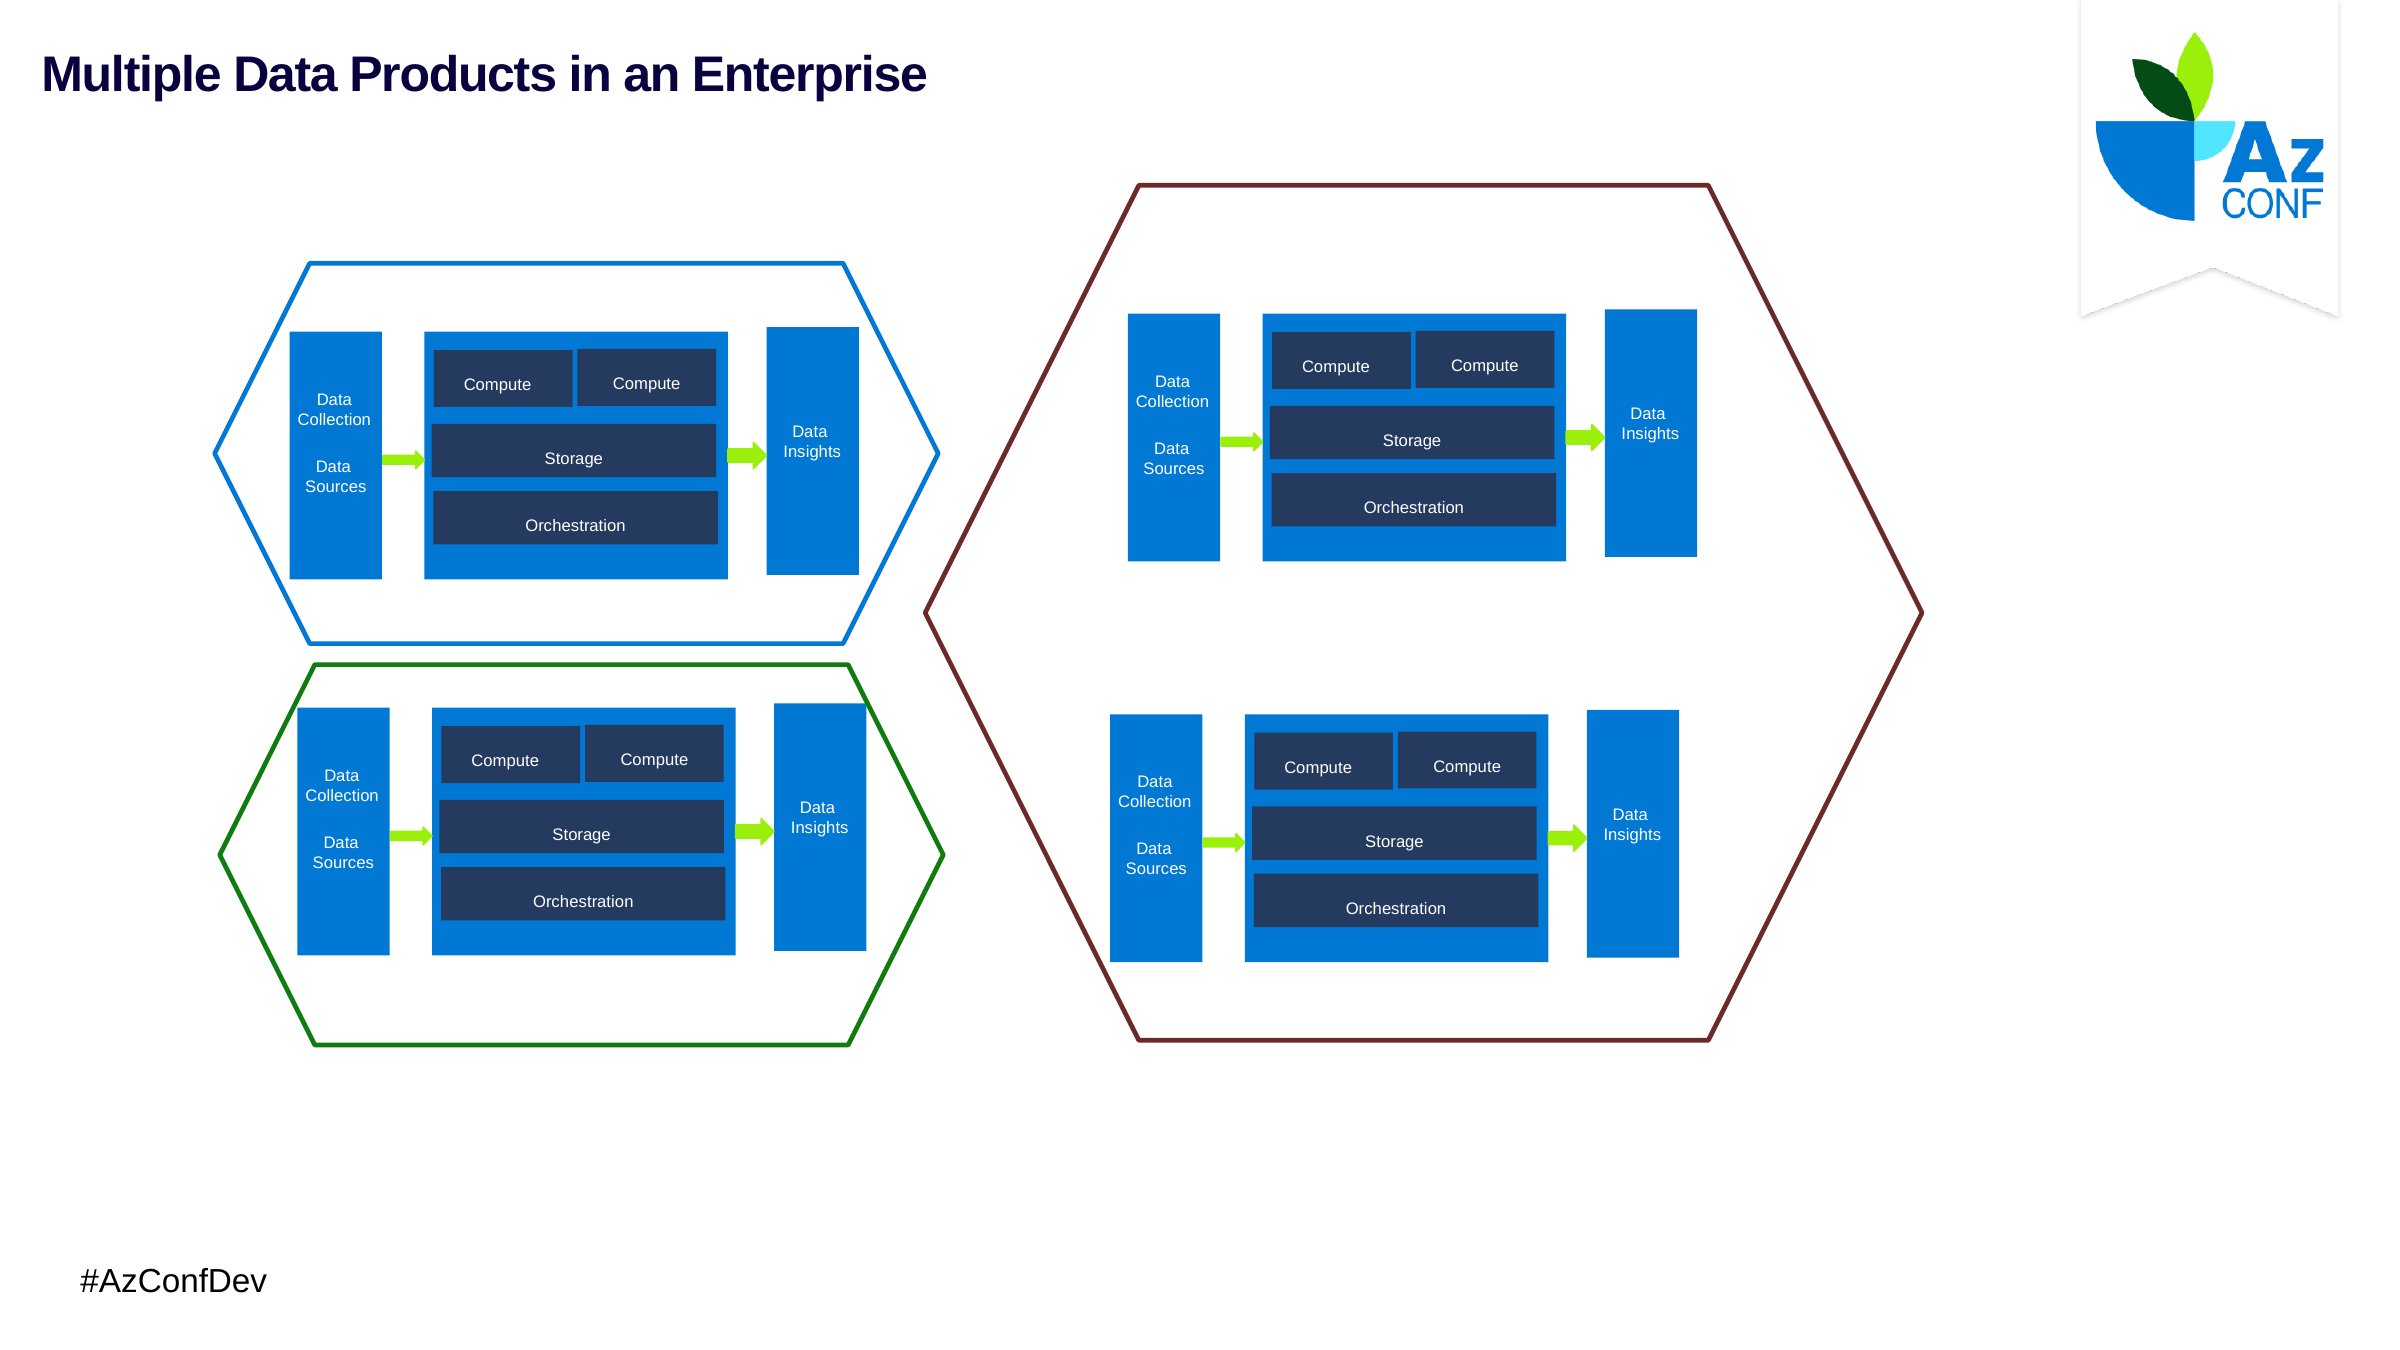

# Multiple Data Products in an Enterprise

Compute
Compute
Data Collection
Data
Insights
Storage

Data
Sources
Orchestration

Compute
Compute
Data Collection
Data
Insights
Storage

Data
Sources
Orchestration

Compute
Compute
Data Collection
Data
Insights
Storage

Data
Sources
Orchestration

Compute
Compute
Data Collection
Data
Insights
Storage

Data
Sources
Orchestration